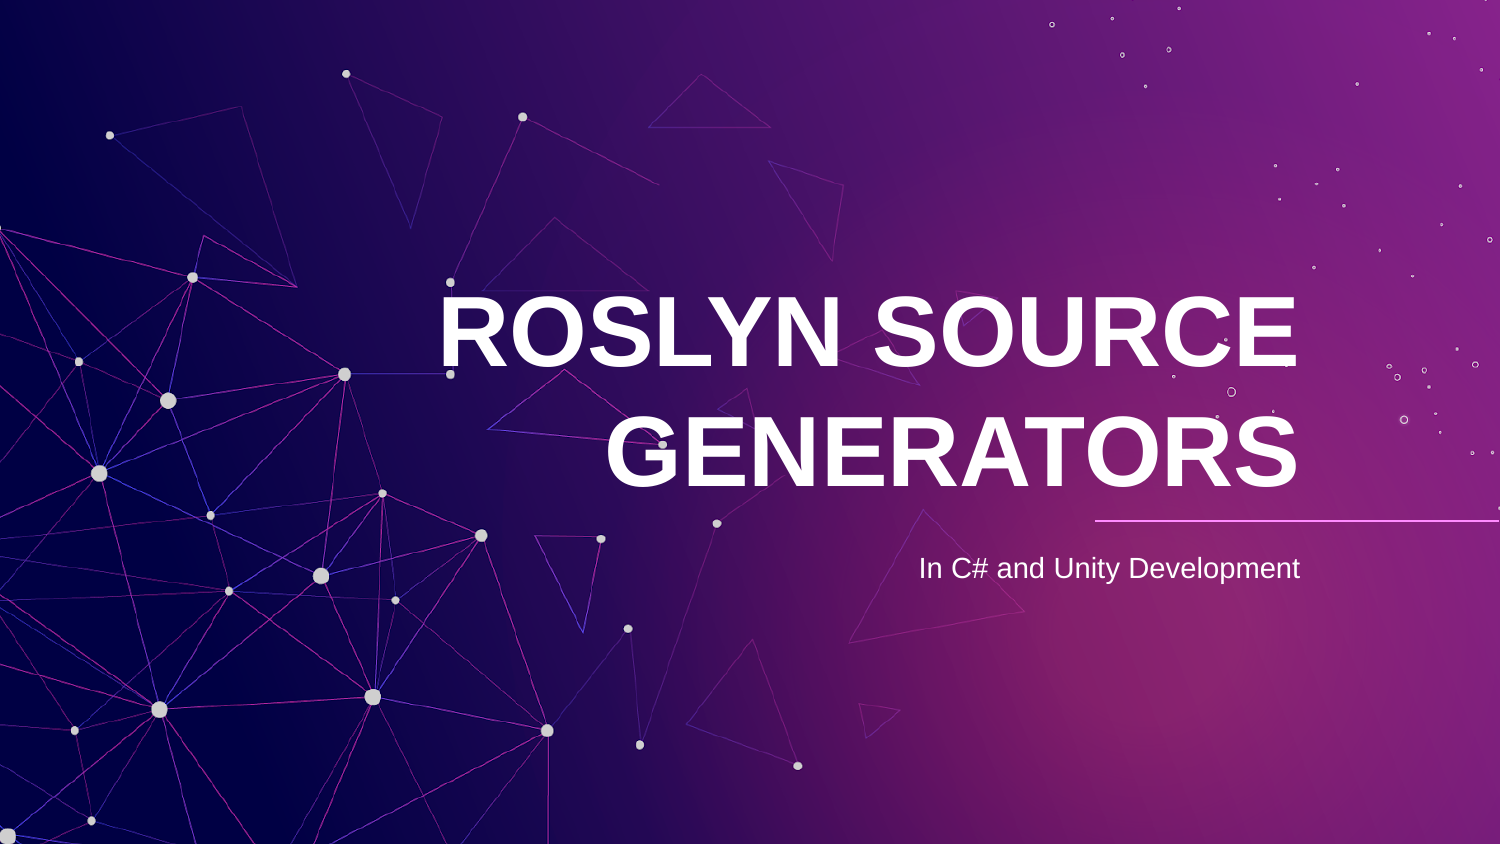

# ROSLYN SOURCE GENERATORS
In C# and Unity Development